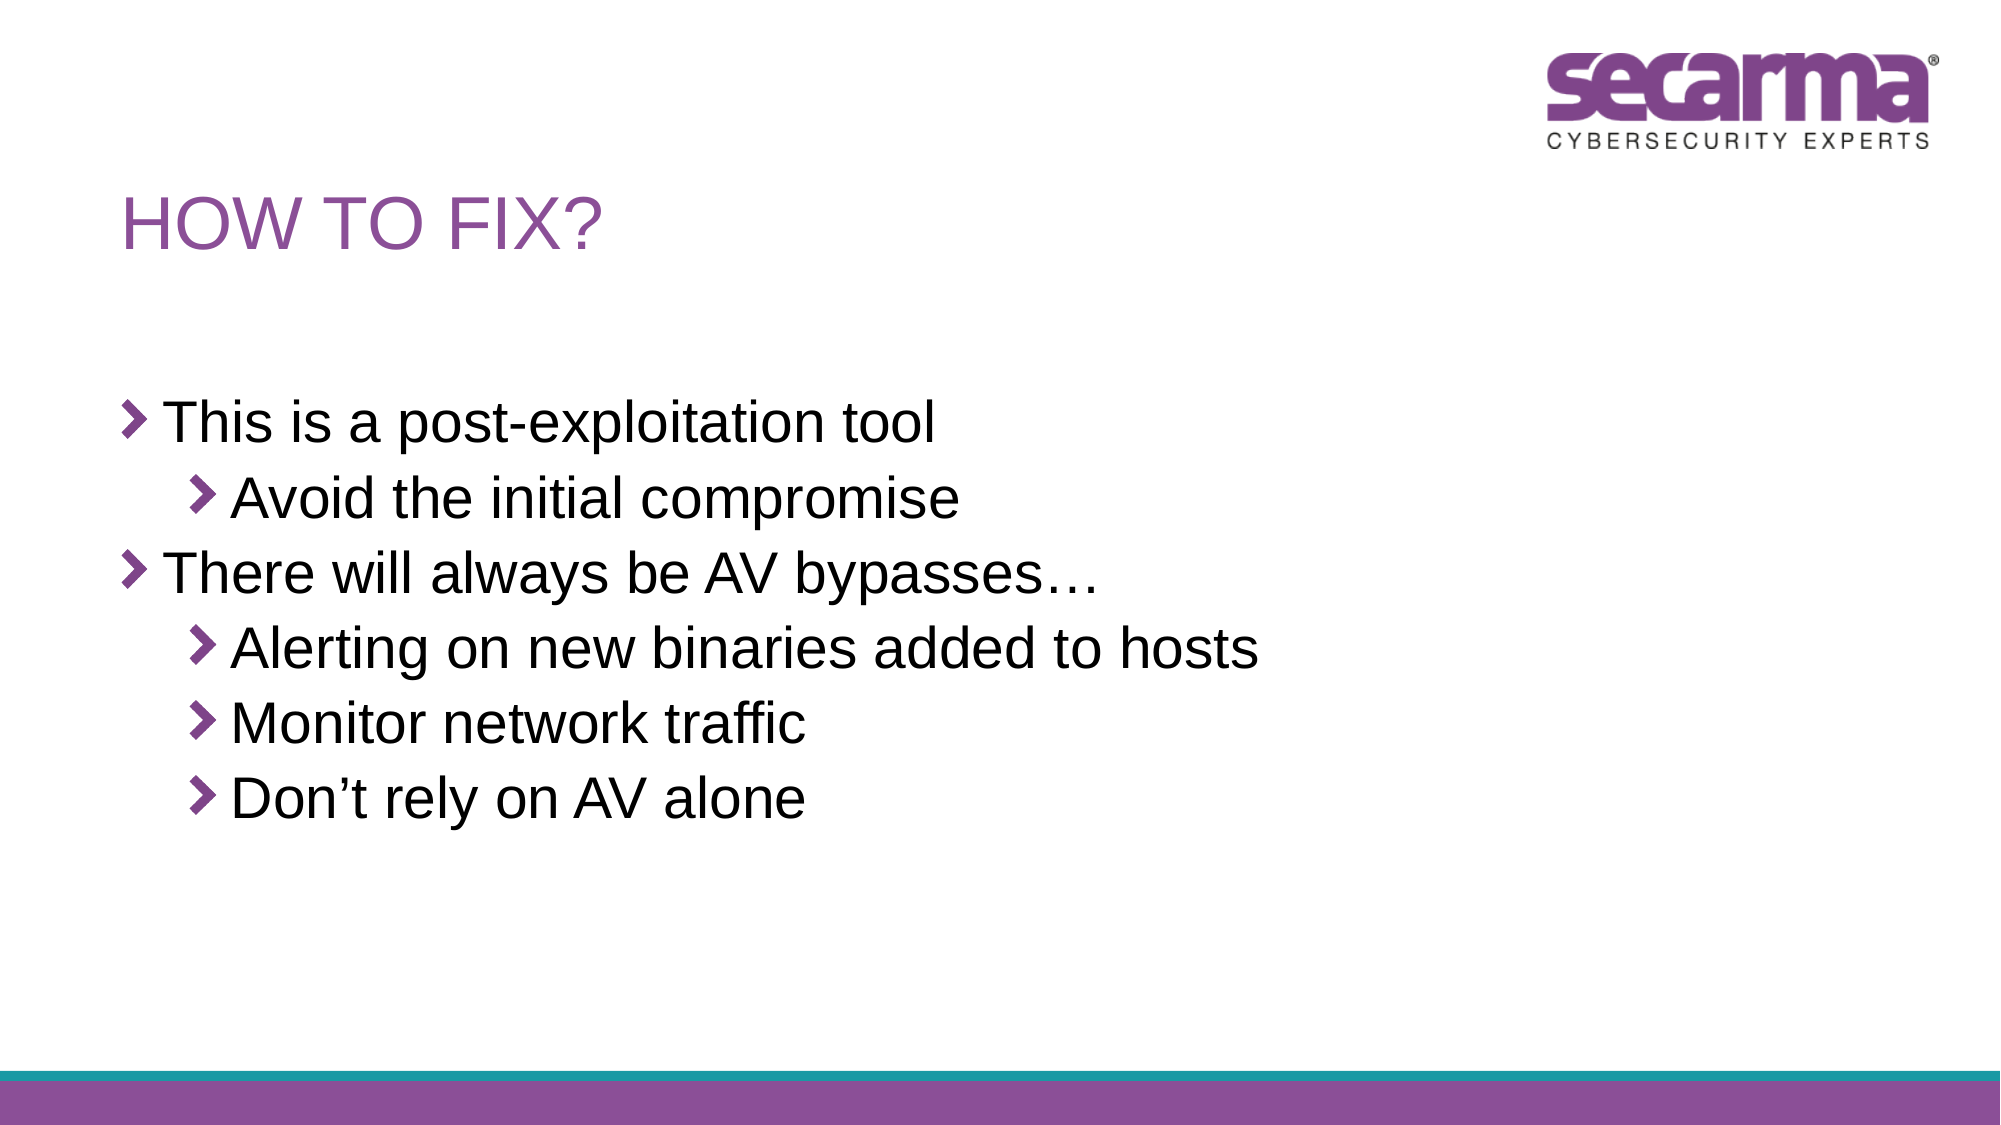

# How to fix?
This is a post-exploitation tool
Avoid the initial compromise
There will always be AV bypasses…
Alerting on new binaries added to hosts
Monitor network traffic
Don’t rely on AV alone